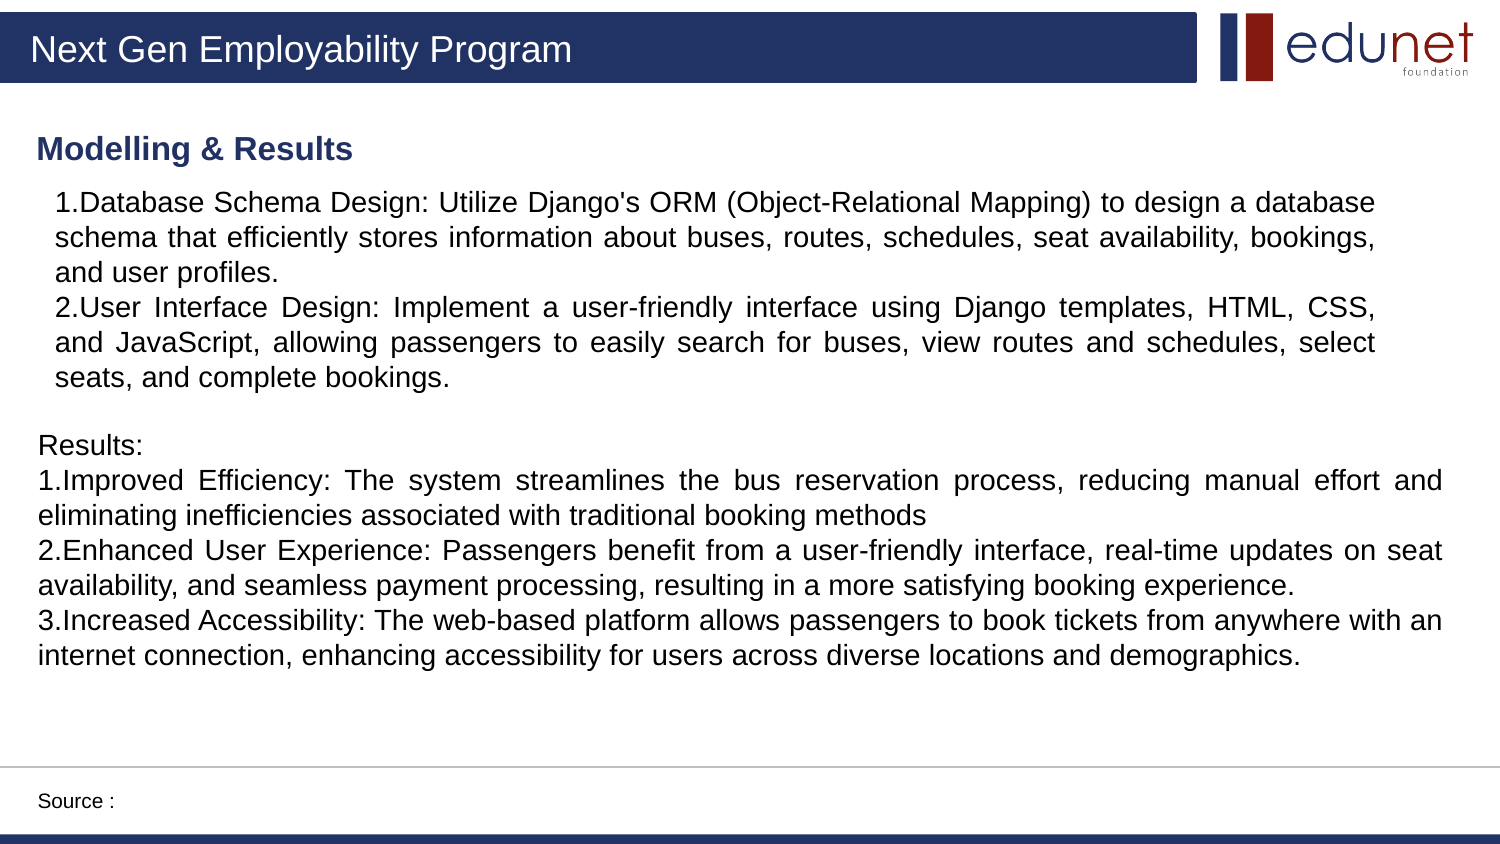

Modelling & Results
1.Database Schema Design: Utilize Django's ORM (Object-Relational Mapping) to design a database schema that efficiently stores information about buses, routes, schedules, seat availability, bookings, and user profiles.
2.User Interface Design: Implement a user-friendly interface using Django templates, HTML, CSS, and JavaScript, allowing passengers to easily search for buses, view routes and schedules, select seats, and complete bookings.
Results:
1.Improved Efficiency: The system streamlines the bus reservation process, reducing manual effort and eliminating inefficiencies associated with traditional booking methods
2.Enhanced User Experience: Passengers benefit from a user-friendly interface, real-time updates on seat availability, and seamless payment processing, resulting in a more satisfying booking experience.
3.Increased Accessibility: The web-based platform allows passengers to book tickets from anywhere with an internet connection, enhancing accessibility for users across diverse locations and demographics.
Source :